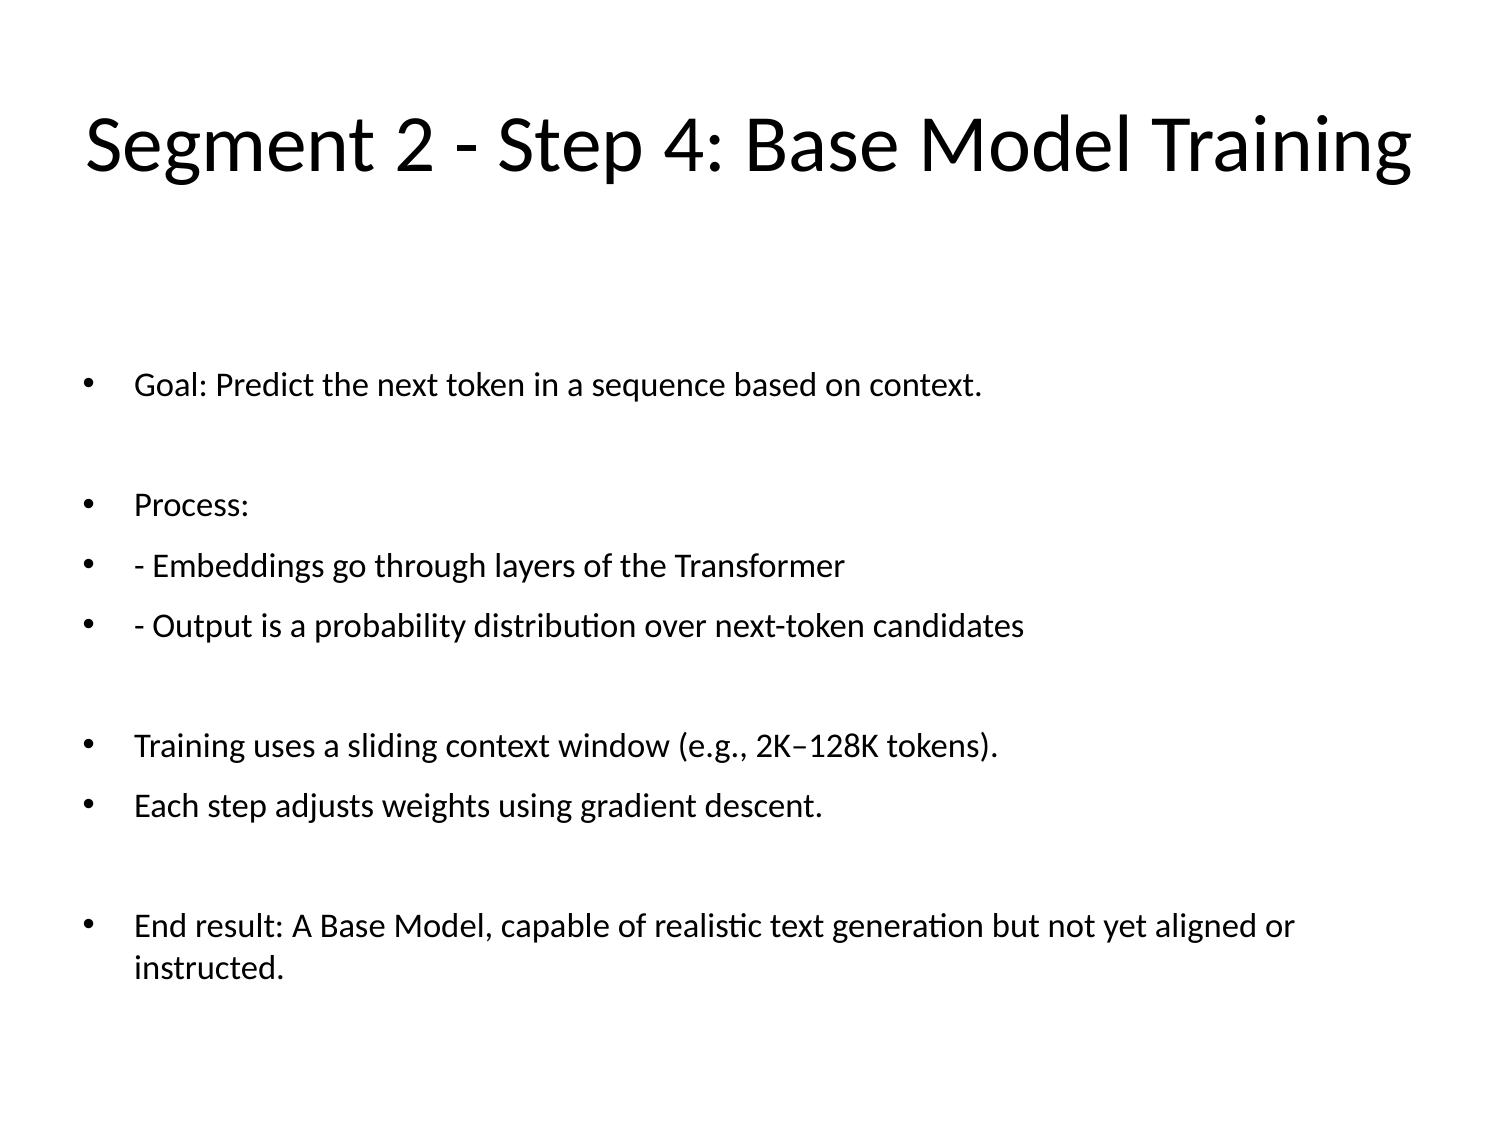

# Segment 2 - Step 4: Base Model Training

Goal: Predict the next token in a sequence based on context.

Process:
- Embeddings go through layers of the Transformer
- Output is a probability distribution over next-token candidates

Training uses a sliding context window (e.g., 2K–128K tokens).
Each step adjusts weights using gradient descent.

End result: A Base Model, capable of realistic text generation but not yet aligned or instructed.